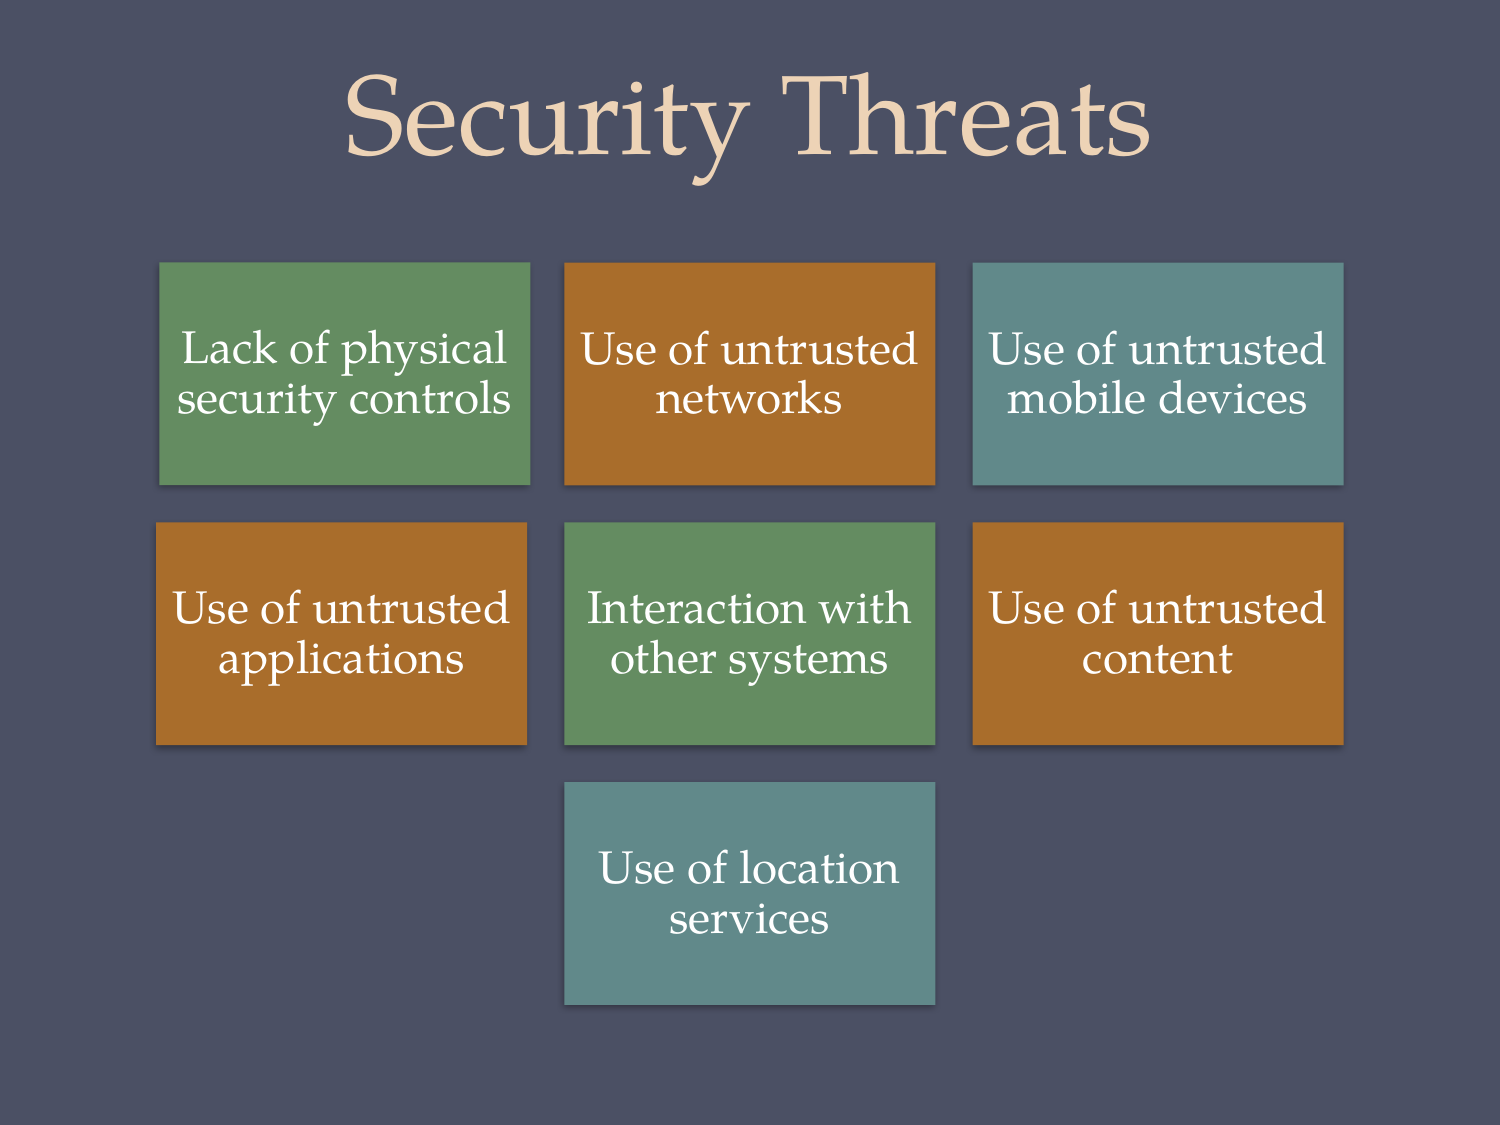

# Security Threats
Lack of physical security controls
Use of untrusted networks
Use of untrusted mobile devices
Use of untrusted applications
Interaction with other systems
Use of untrusted content
Use of location services